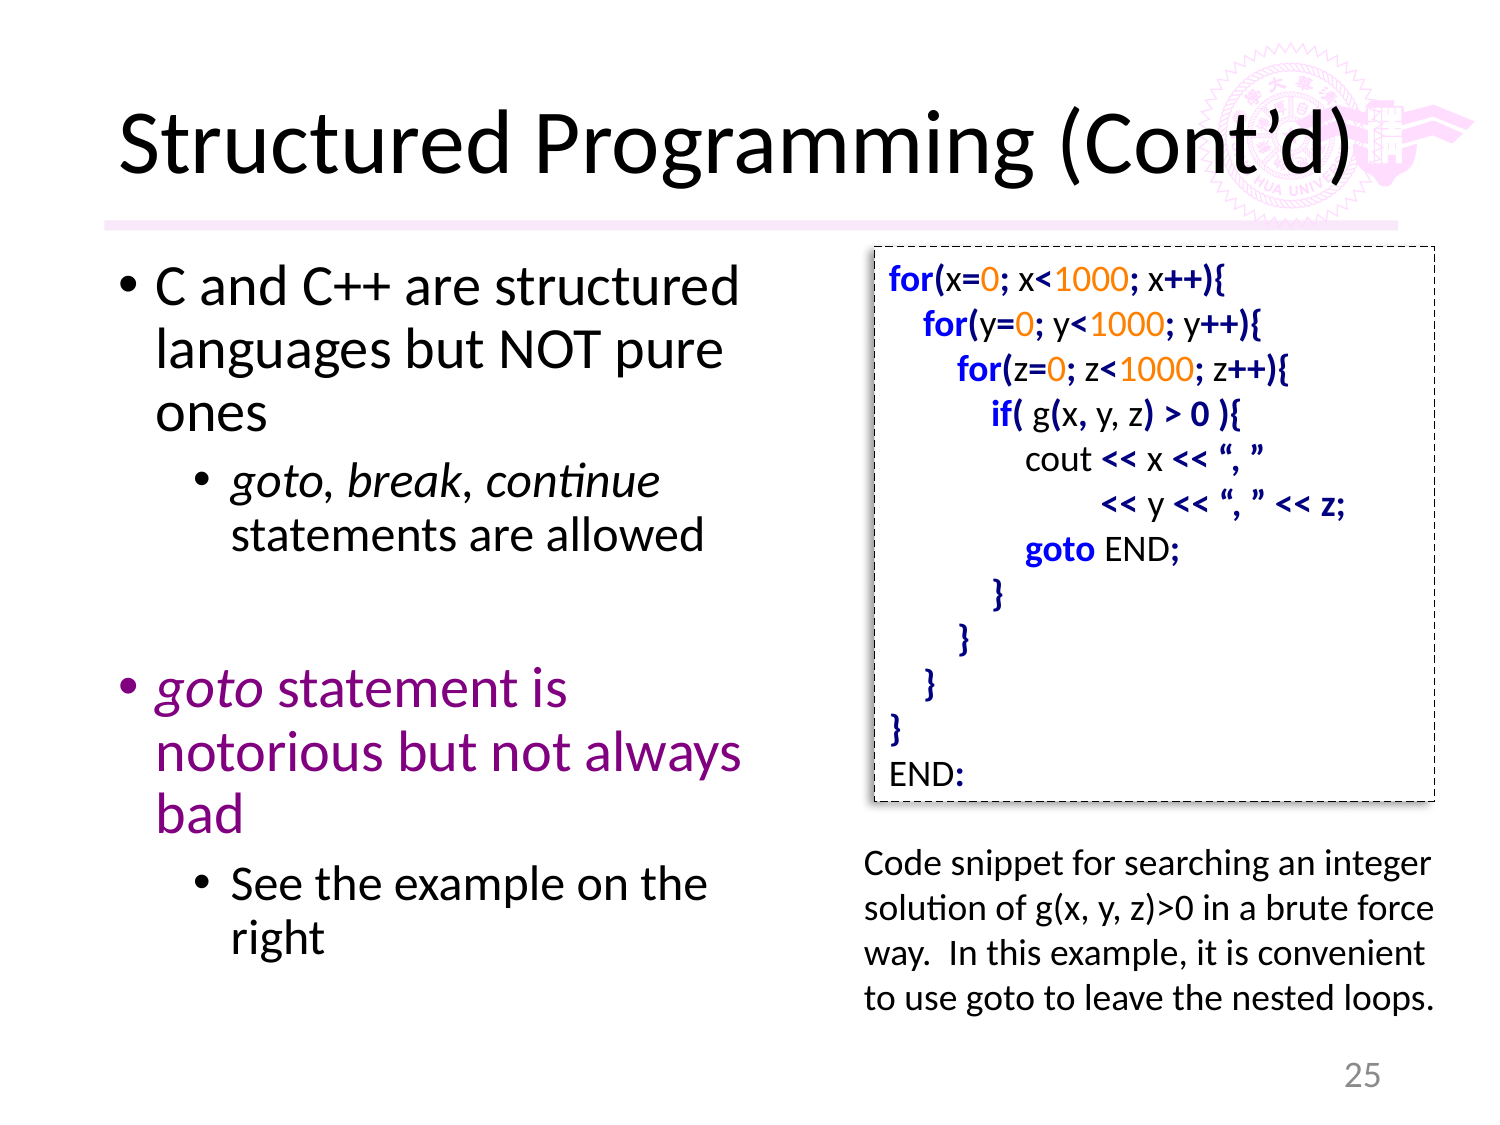

# Structured Programming (Cont’d)
for(x=0; x<1000; x++){
    for(y=0; y<1000; y++){
        for(z=0; z<1000; z++){
            if( g(x, y, z) > 0 ){
                cout << x << “, ”
                         << y << “, ” << z;
                goto END;
            }
        }
    }
}
END:
C and C++ are structured languages but NOT pure ones
goto, break, continue statements are allowed

goto statement is notorious but not always bad
See the example on the right

Code snippet for searching an integer solution of g(x, y, z)>0 in a brute force way.  In this example, it is convenient to use goto to leave the nested loops.
25